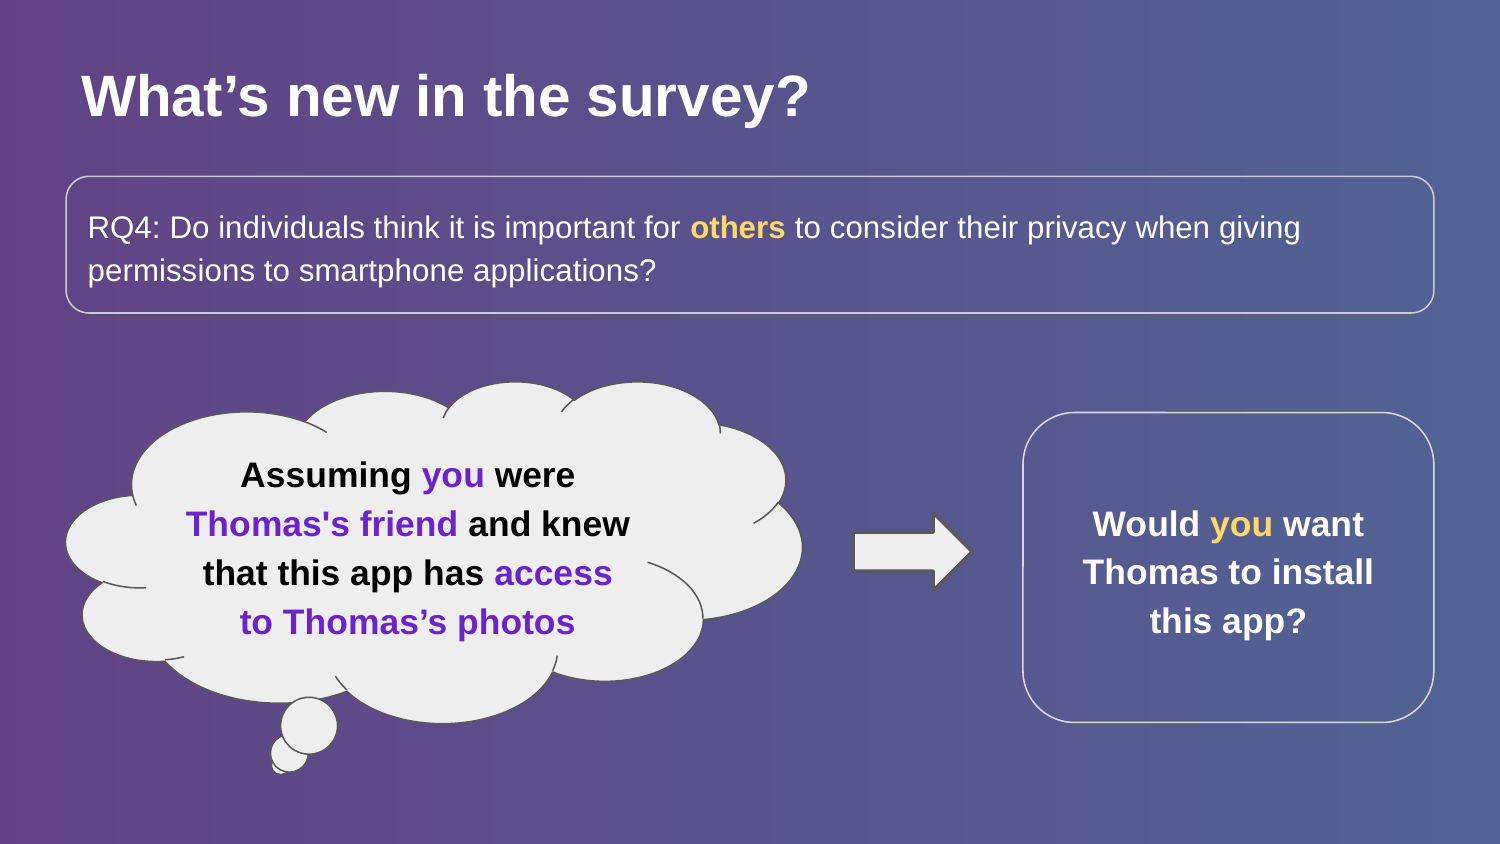

What’s new in the survey?
RQ4: Do individuals think it is important for others to consider their privacy when giving permissions to smartphone applications?
Assuming you were Thomas's friend and knew that this app has access to Thomas’s photos
Would you want Thomas to install this app?